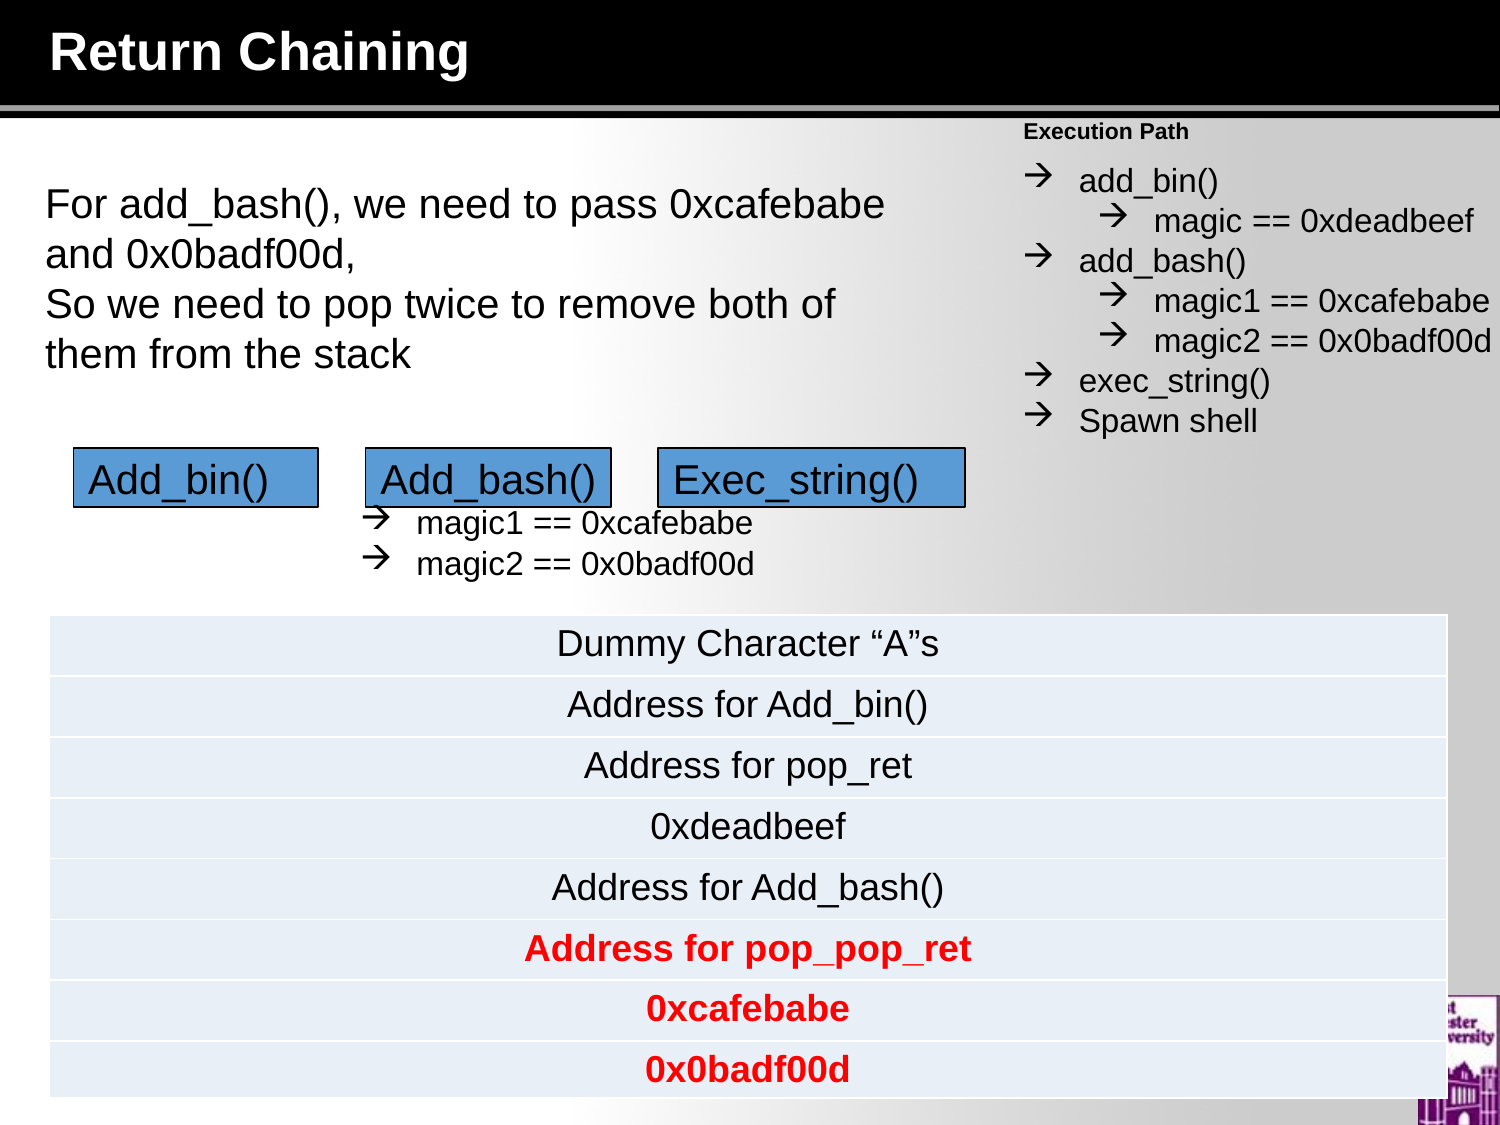

# Return Chaining
Execution Path
add_bin()
magic == 0xdeadbeef
add_bash()
magic1 == 0xcafebabe
magic2 == 0x0badf00d
exec_string()
Spawn shell
For add_bash(), we need to pass 0xcafebabe and 0x0badf00d,
So we need to pop twice to remove both of them from the stack
Add_bin()
Add_bash()
Exec_string()
magic1 == 0xcafebabe
magic2 == 0x0badf00d
| Dummy Character “A”s |
| --- |
| Address for Add\_bin() |
| Address for pop\_ret |
| 0xdeadbeef |
| Address for Add\_bash() |
| Address for pop\_pop\_ret |
| 0xcafebabe |
| 0x0badf00d |